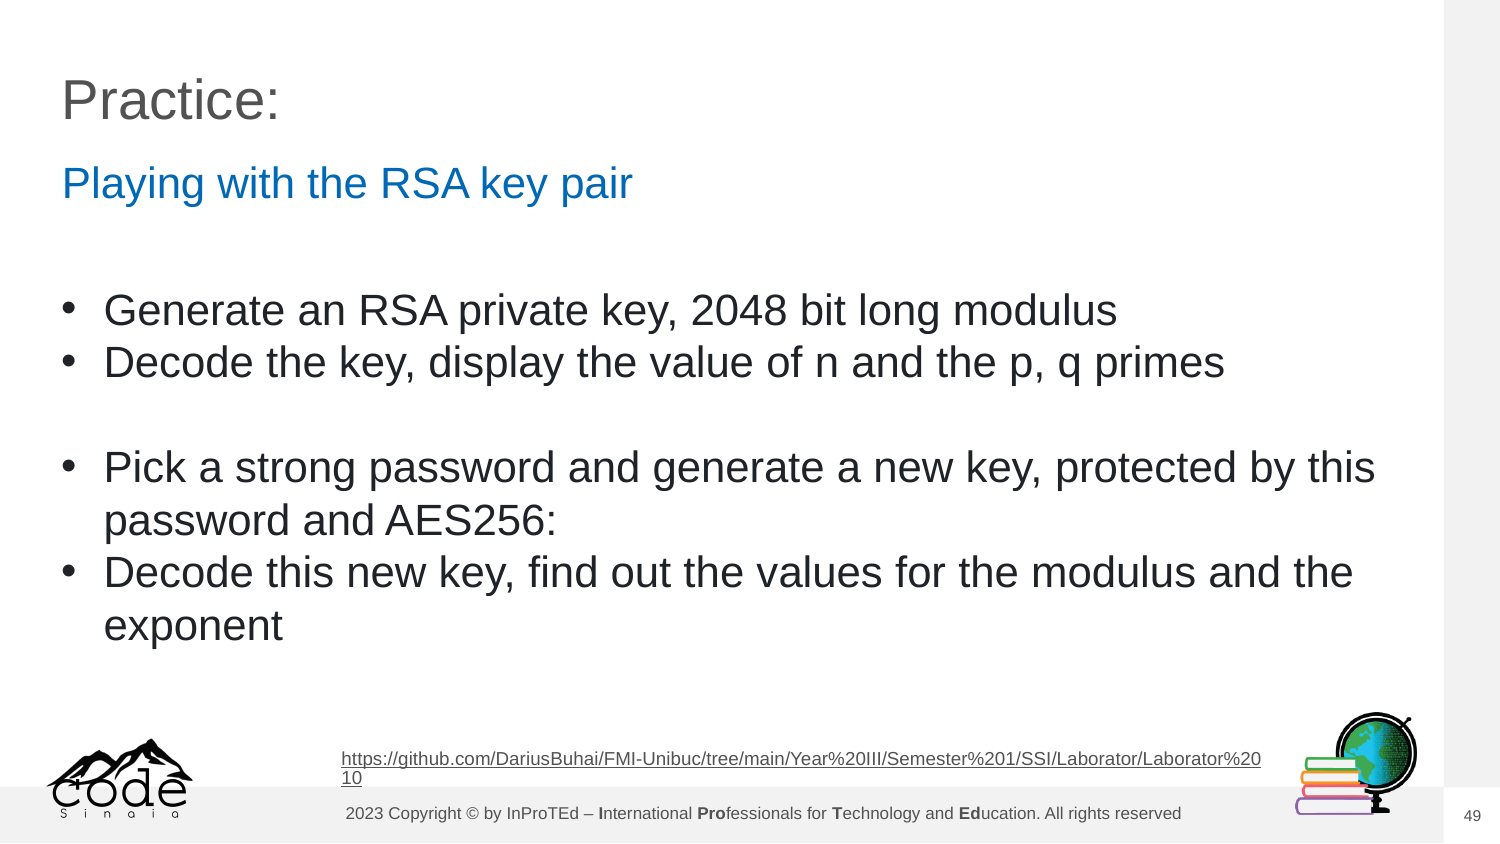

# Practice:
Playing with the RSA key pair
Generate an RSA private key, 2048 bit long modulus
Decode the key, display the value of n and the p, q primes

Pick a strong password and generate a new key, protected by this password and AES256:
Decode this new key, find out the values for the modulus and the exponent
https://github.com/DariusBuhai/FMI-Unibuc/tree/main/Year%20III/Semester%201/SSI/Laborator/Laborator%2010